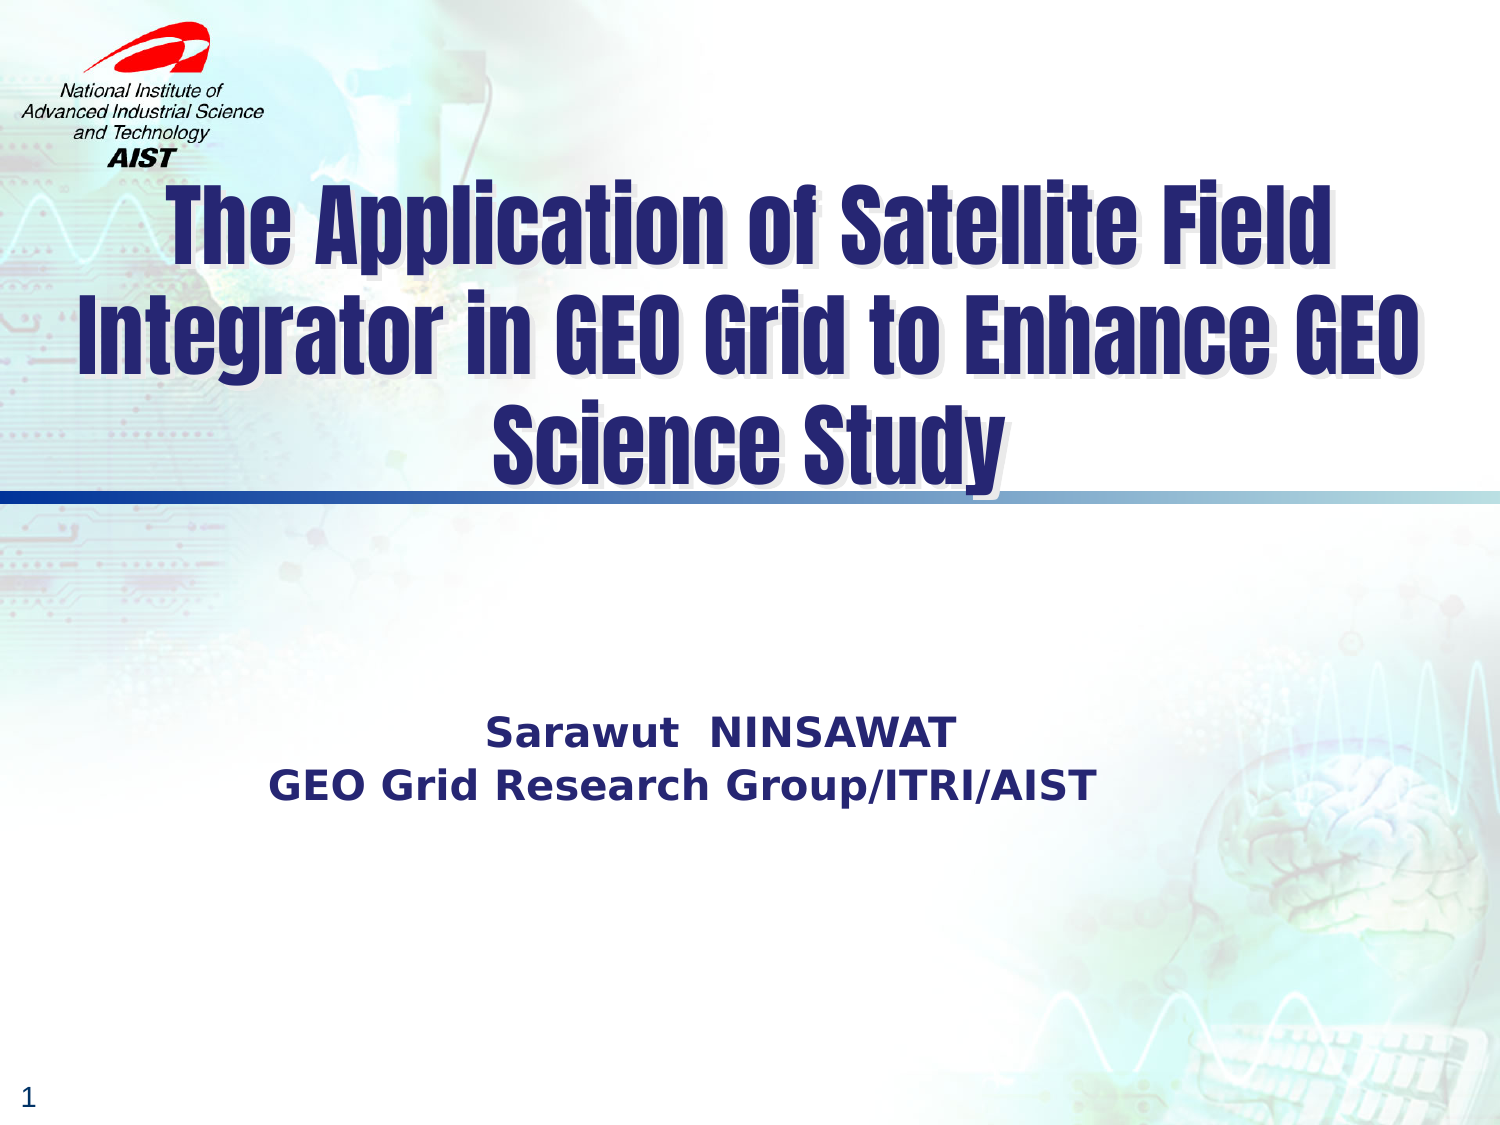

# The Application of Satellite Field Integrator in GEO Grid to Enhance GEO Science Study

Sarawut  NINSAWAT
GEO Grid Research Group/ITRI/AIST

1